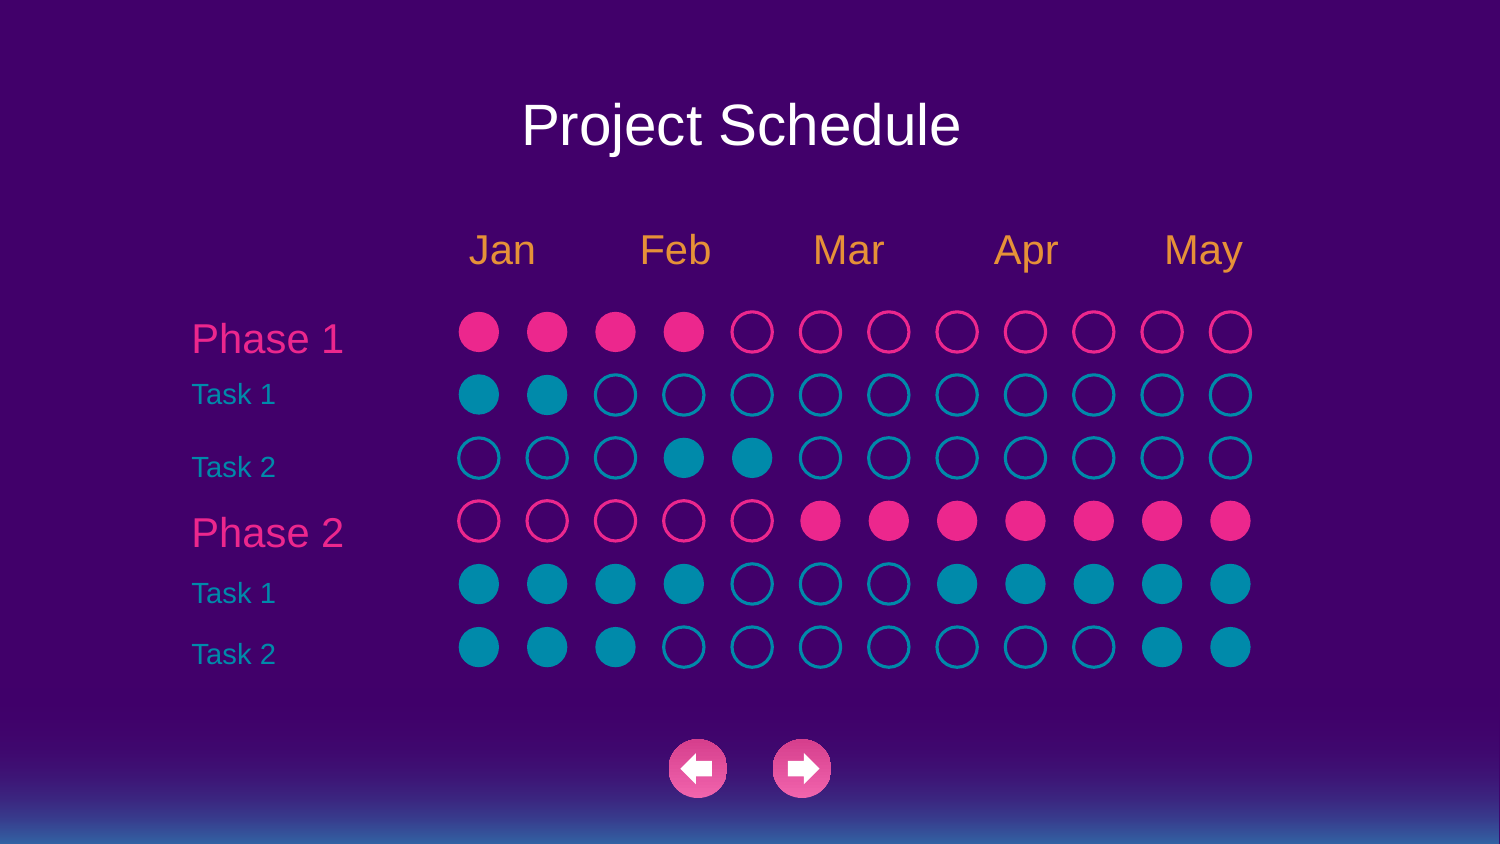

# Project Schedule
Jan
Feb
Mar
Apr
May
Phase 1

Task 1

Task 2

Phase 2

Task 1

Task 2